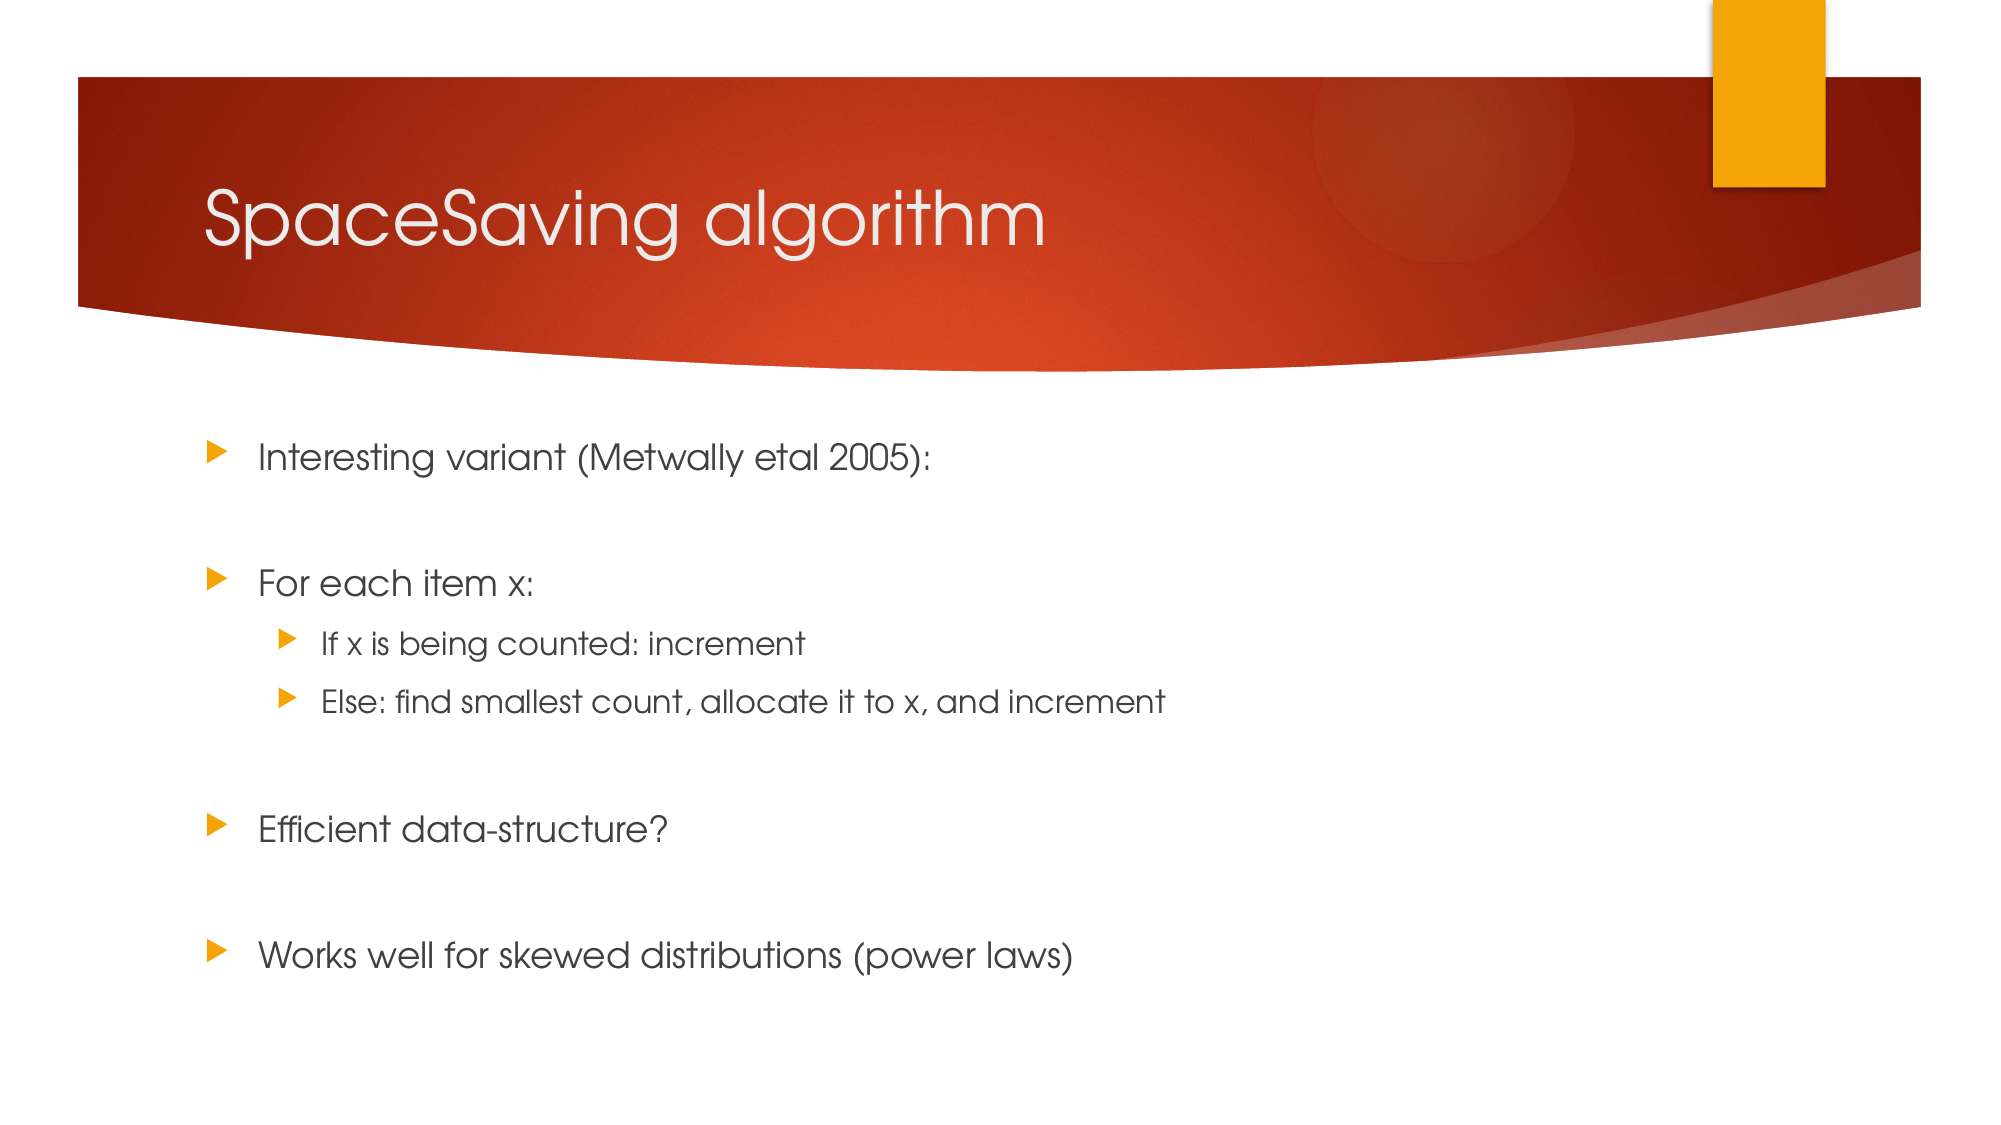

# SpaceSaving algorithm
Interesting variant (Metwally etal 2005):

For each item x:
If x is being counted: increment
Else: find smallest count, allocate it to x, and increment

Efficient data-structure?

Works well for skewed distributions (power laws)